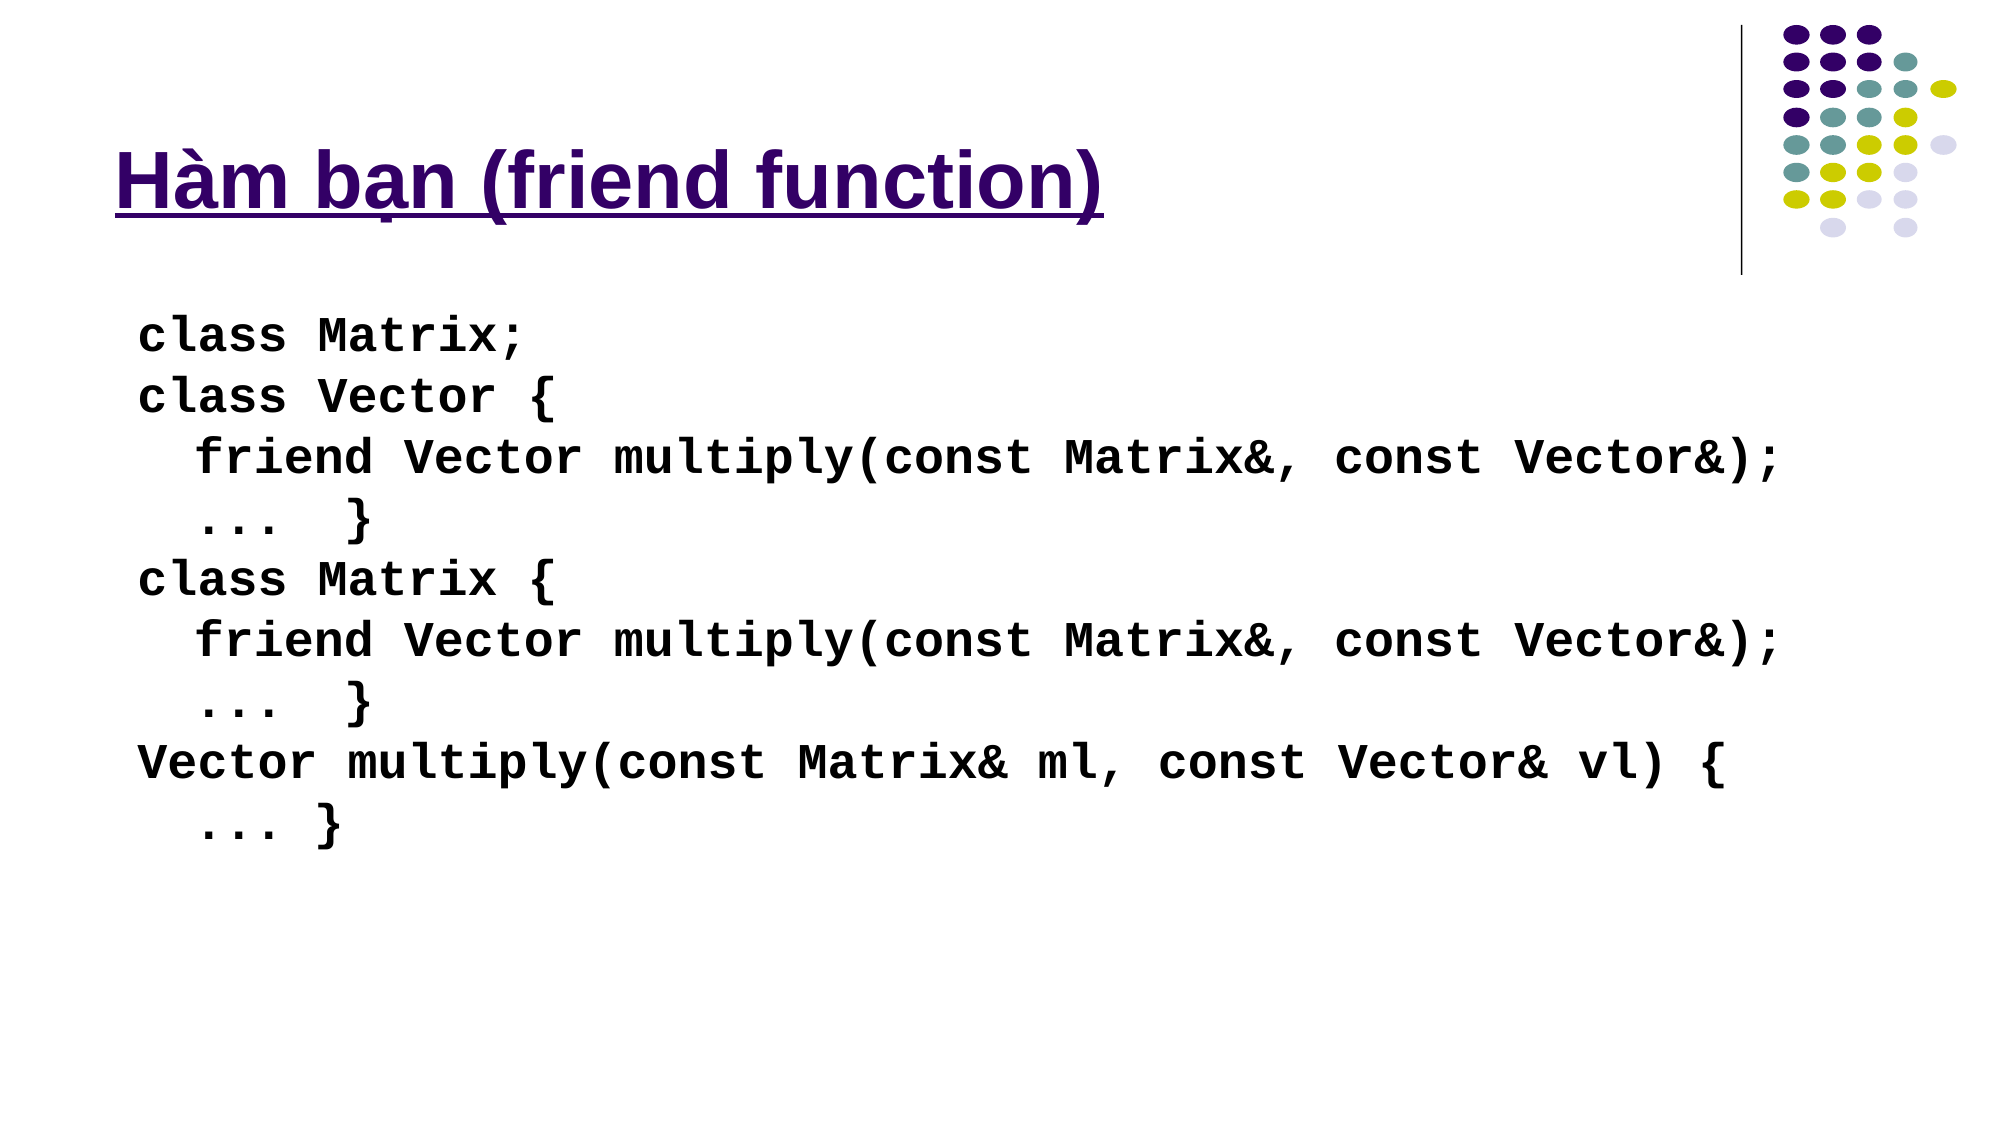

# Hàm bạn (friend function)
class Matrix;
class Vector {
	friend Vector multiply(const Matrix&, const Vector&);
	...  }
class Matrix {
	friend Vector multiply(const Matrix&, const Vector&);
	...  }
Vector multiply(const Matrix& ml, const Vector& vl) {
	... }